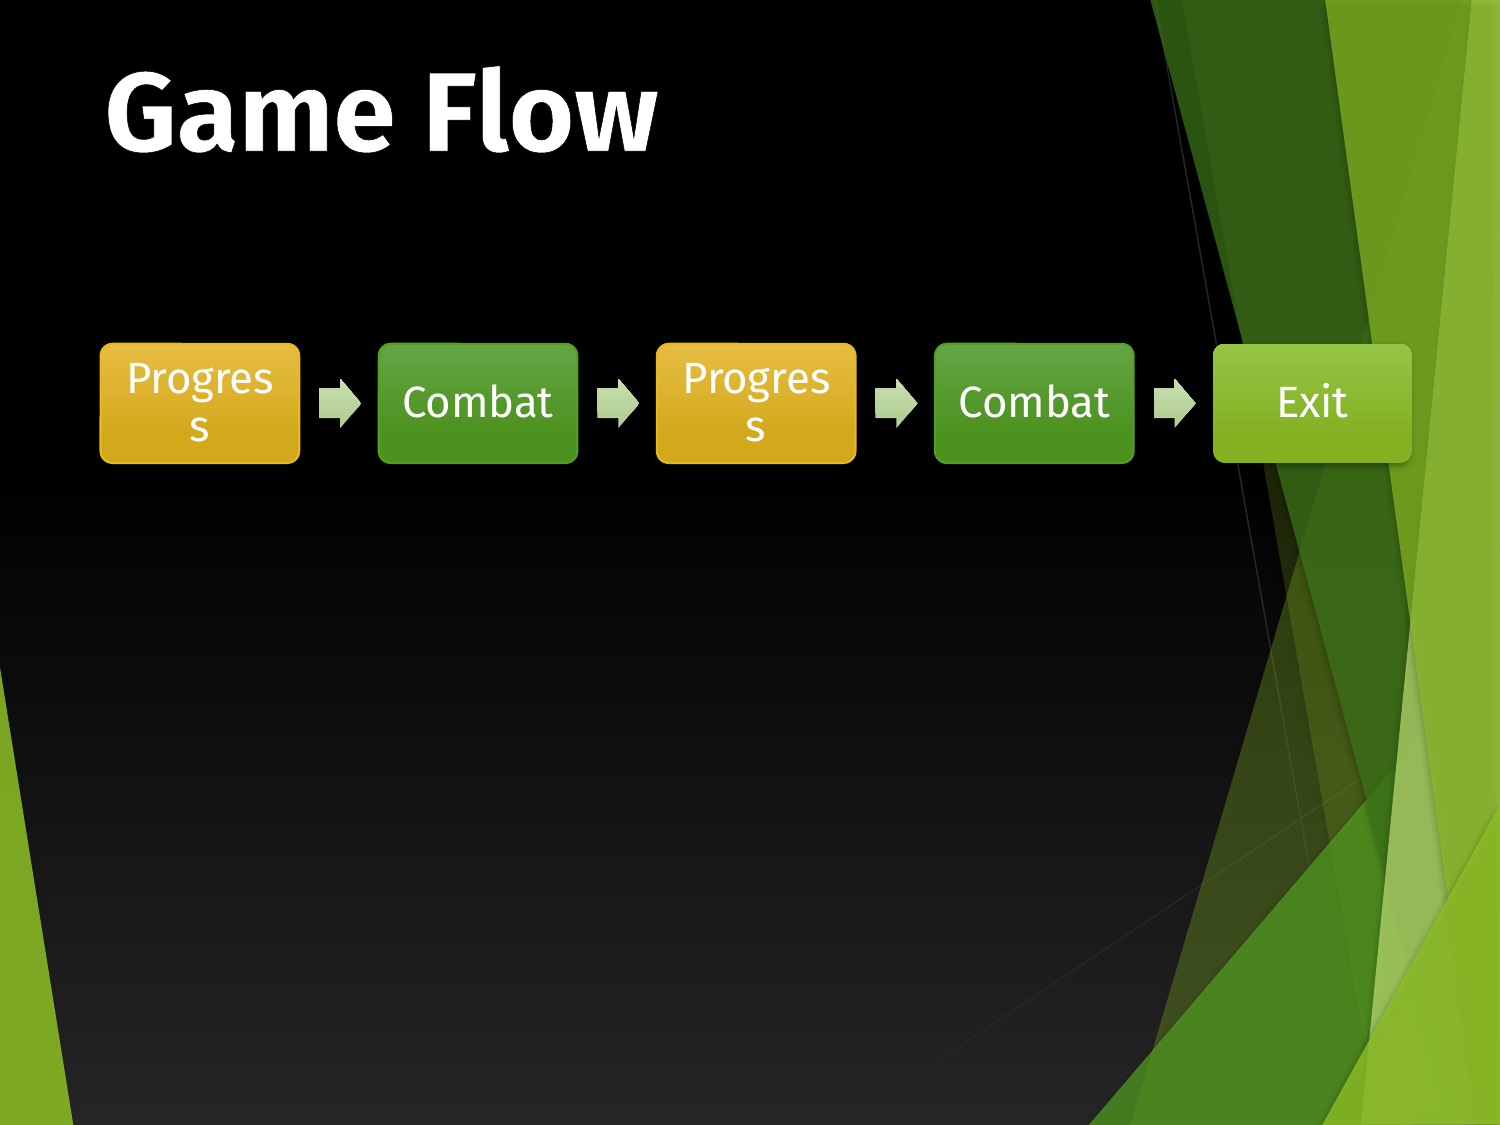

Game Flow
Progress

Combat

Progress

Combat

Exit